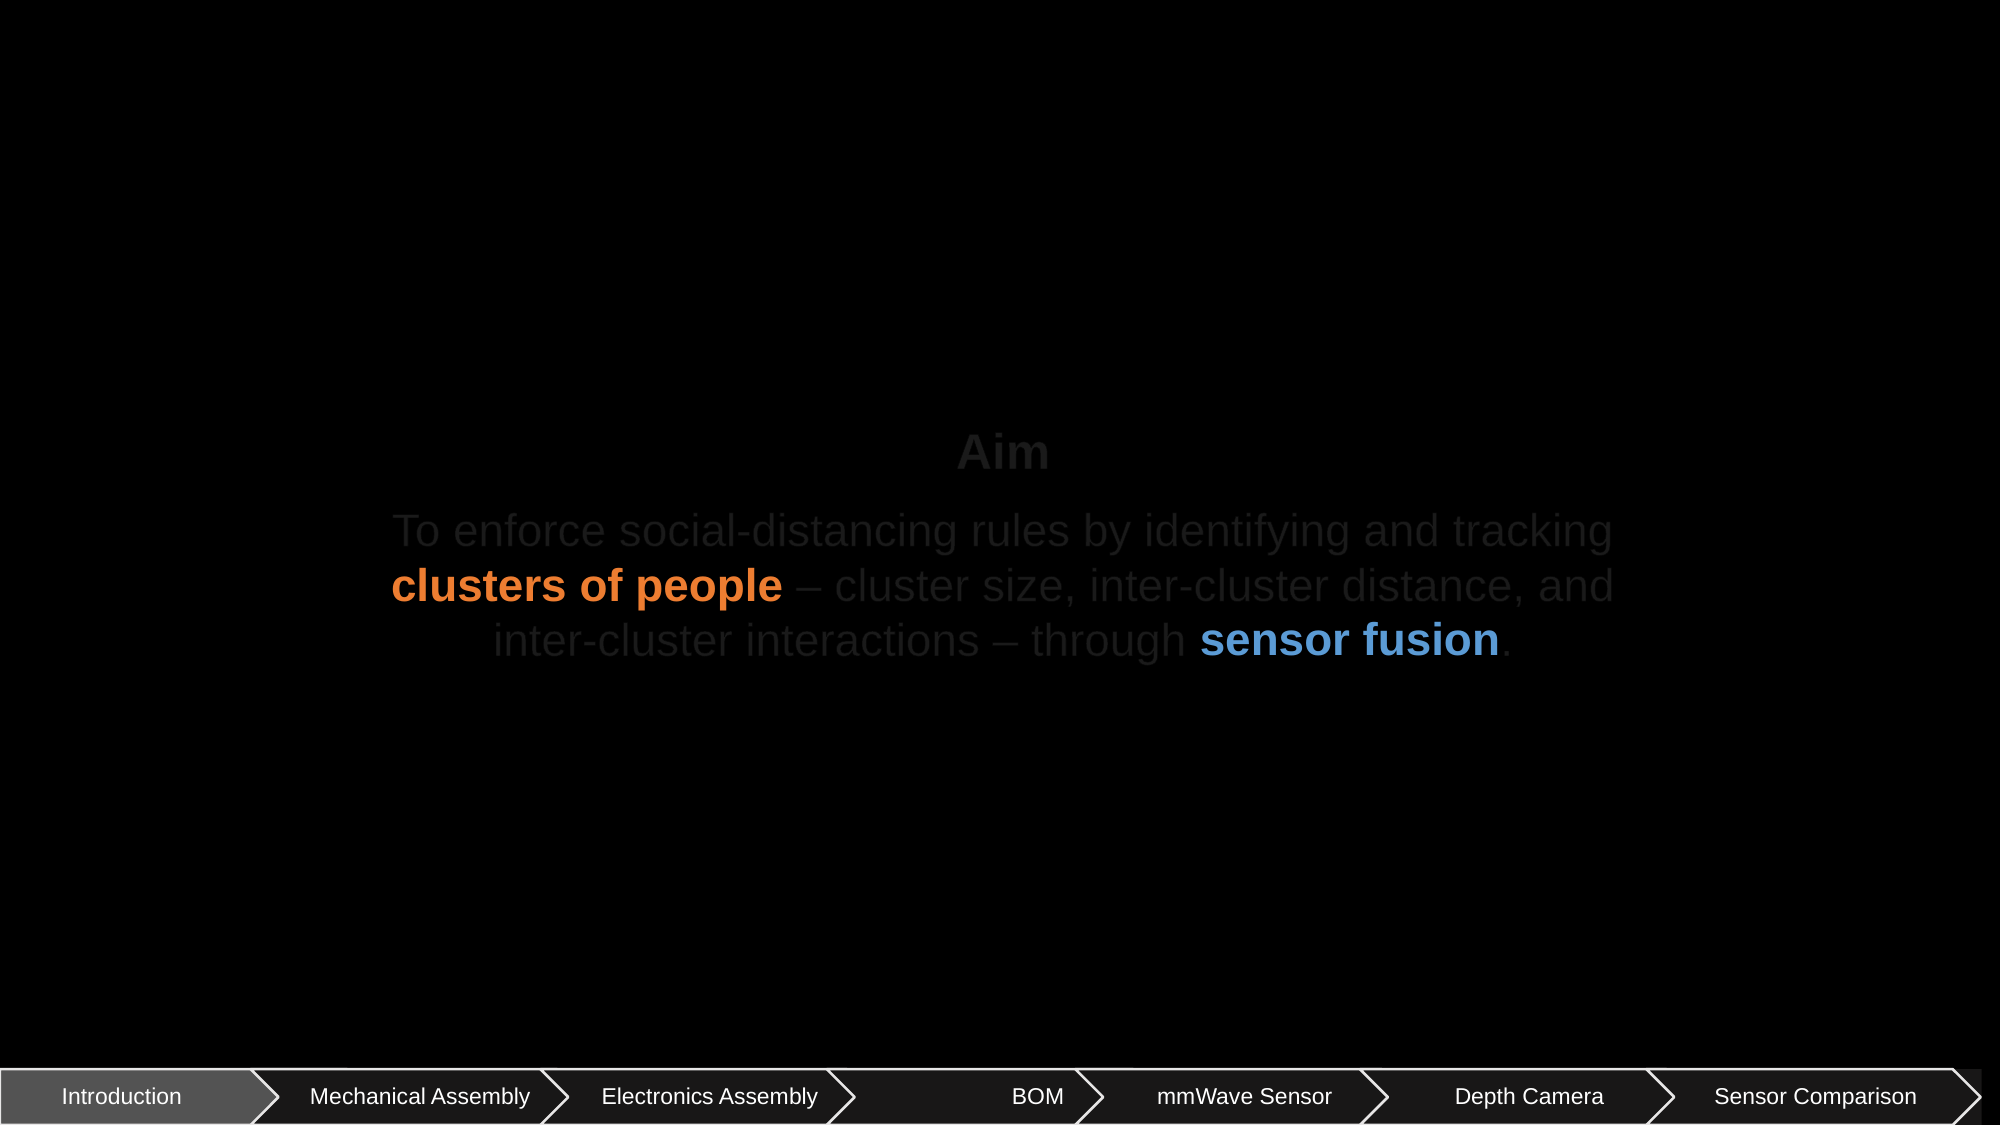

Aim
To enforce social-distancing rules by identifying and tracking clusters of people – cluster size, inter-cluster distance, and inter-cluster interactions – through sensor fusion.
        Introduction
Mechanical Assembly
Electronics Assembly
	BOM
mmWave Sensor
Depth Camera
Sensor Comparison